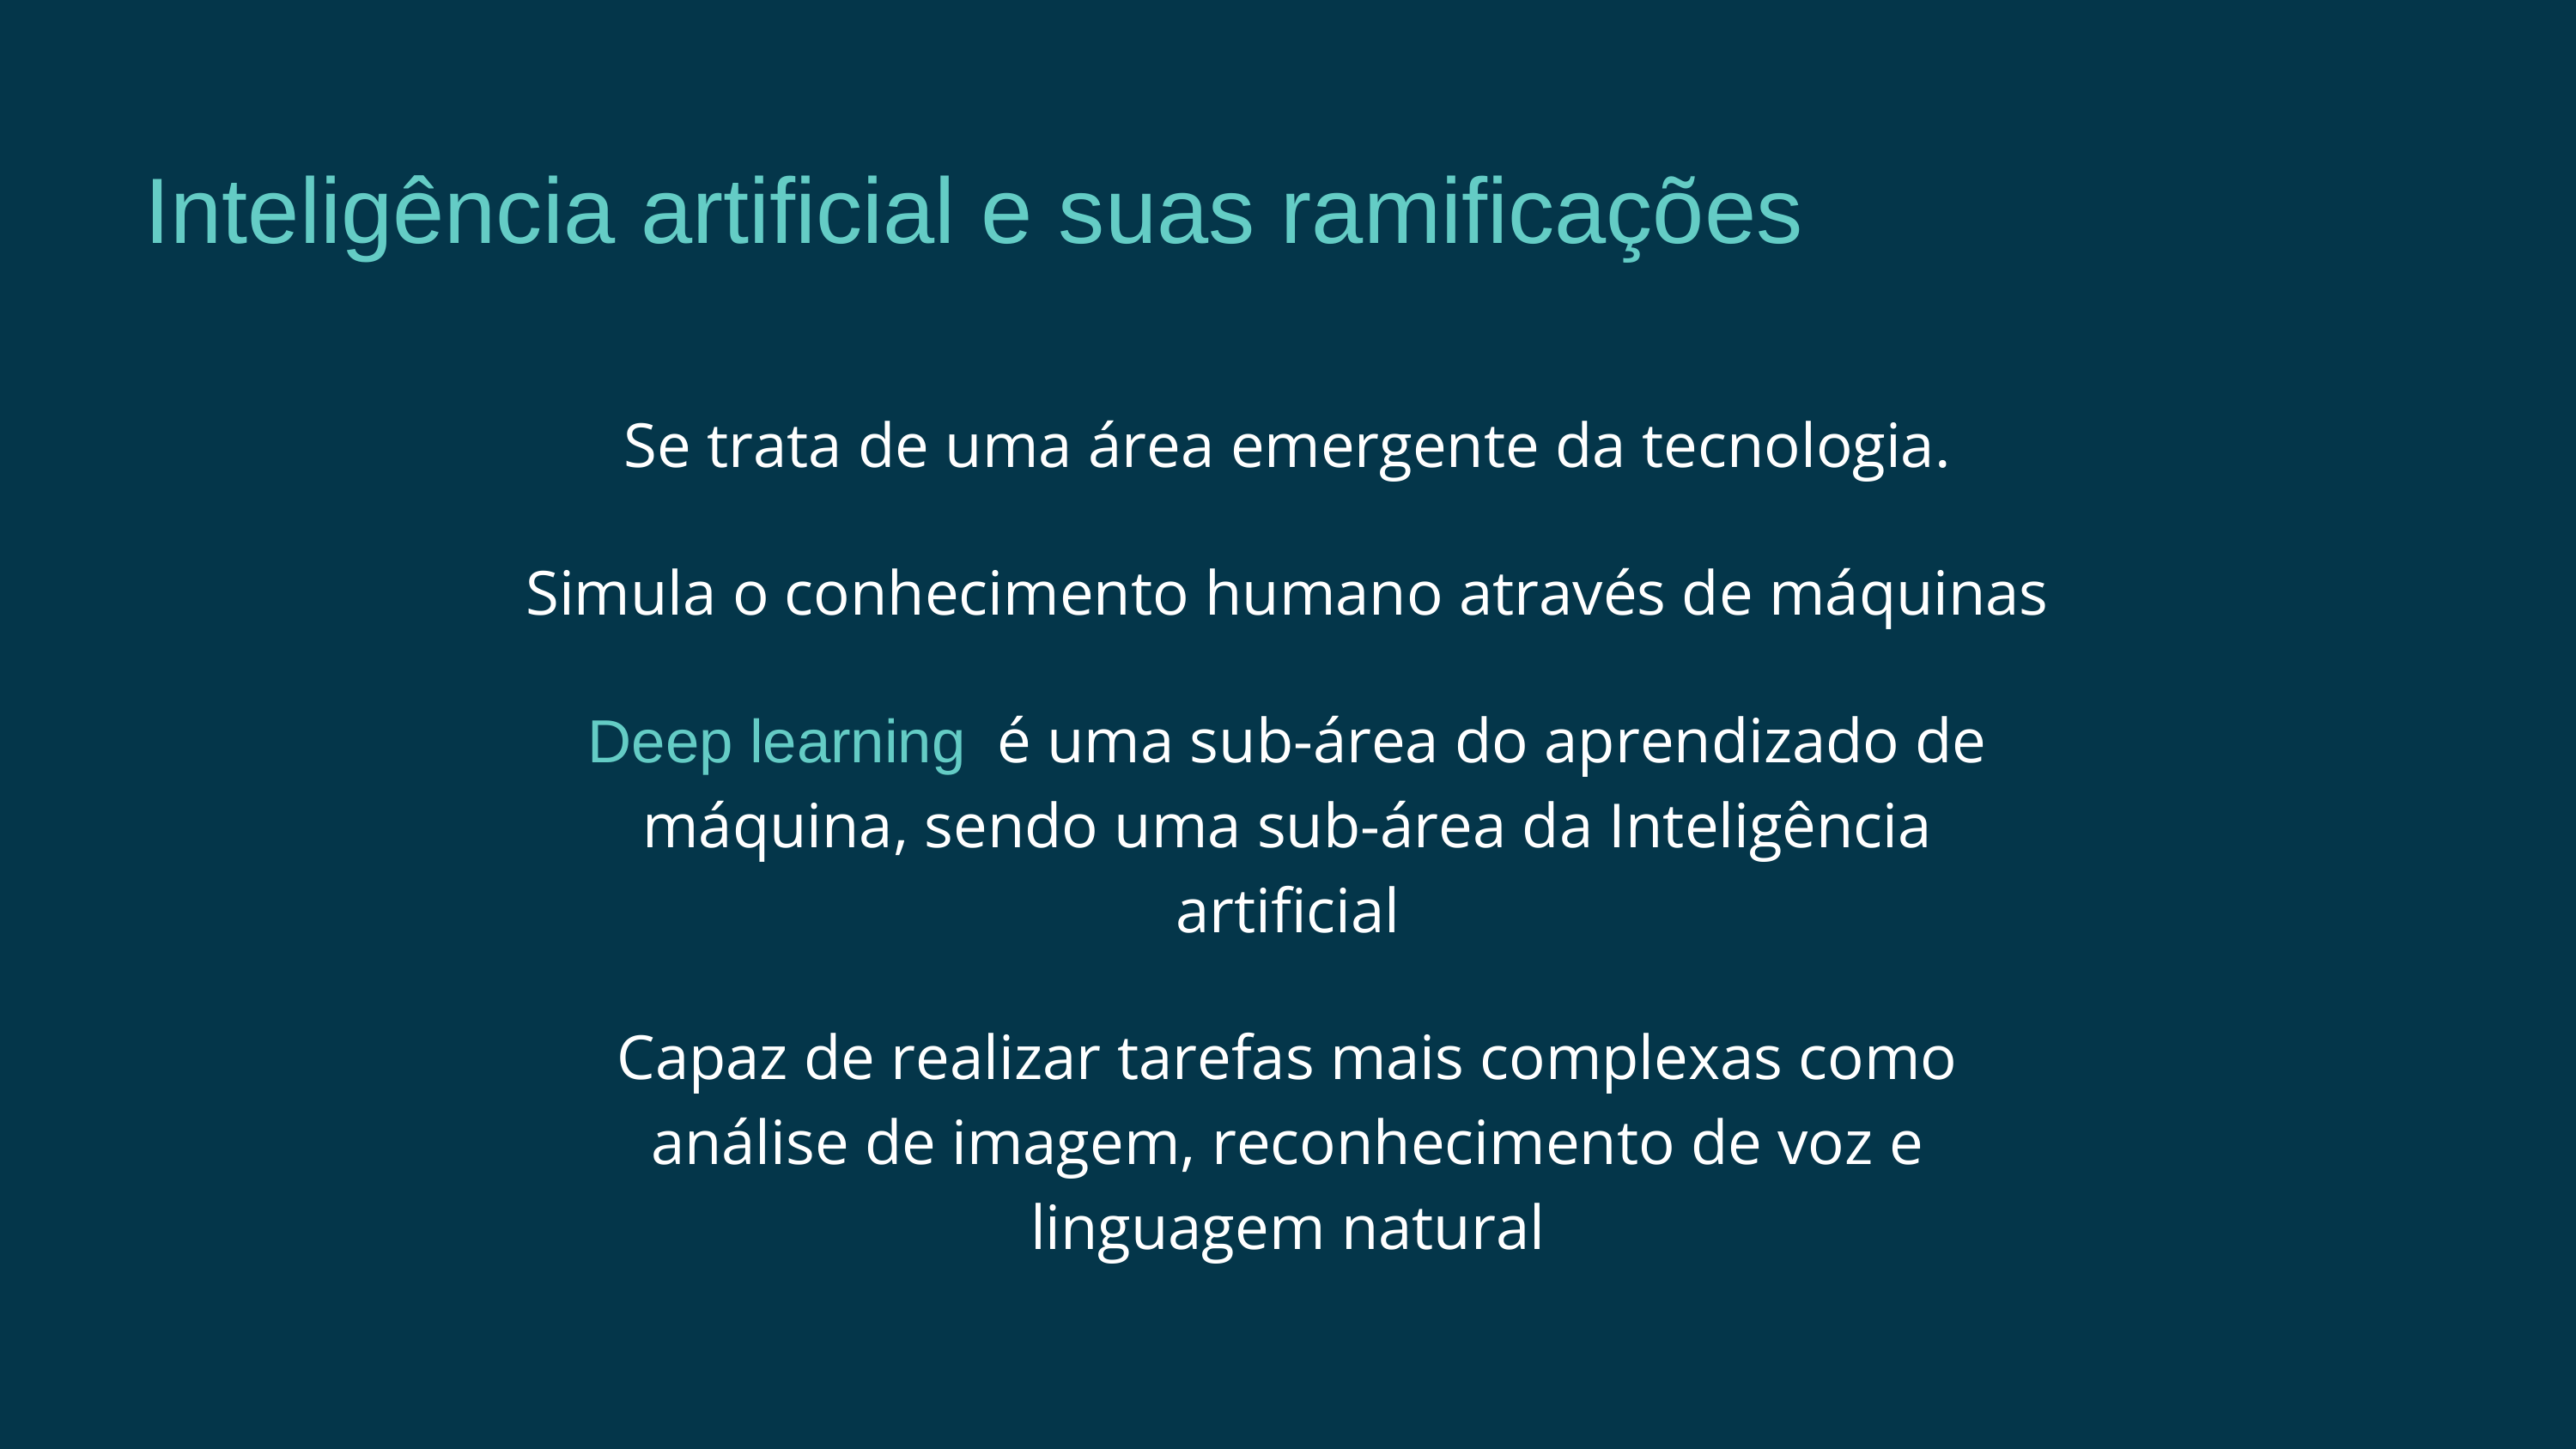

Inteligência artificial e suas ramificações
Se trata de uma área emergente da tecnologia.
Simula o conhecimento humano através de máquinas
Deep learning  é uma sub-área do aprendizado de máquina, sendo uma sub-área da Inteligência artificial
Capaz de realizar tarefas mais complexas como análise de imagem, reconhecimento de voz e linguagem natural